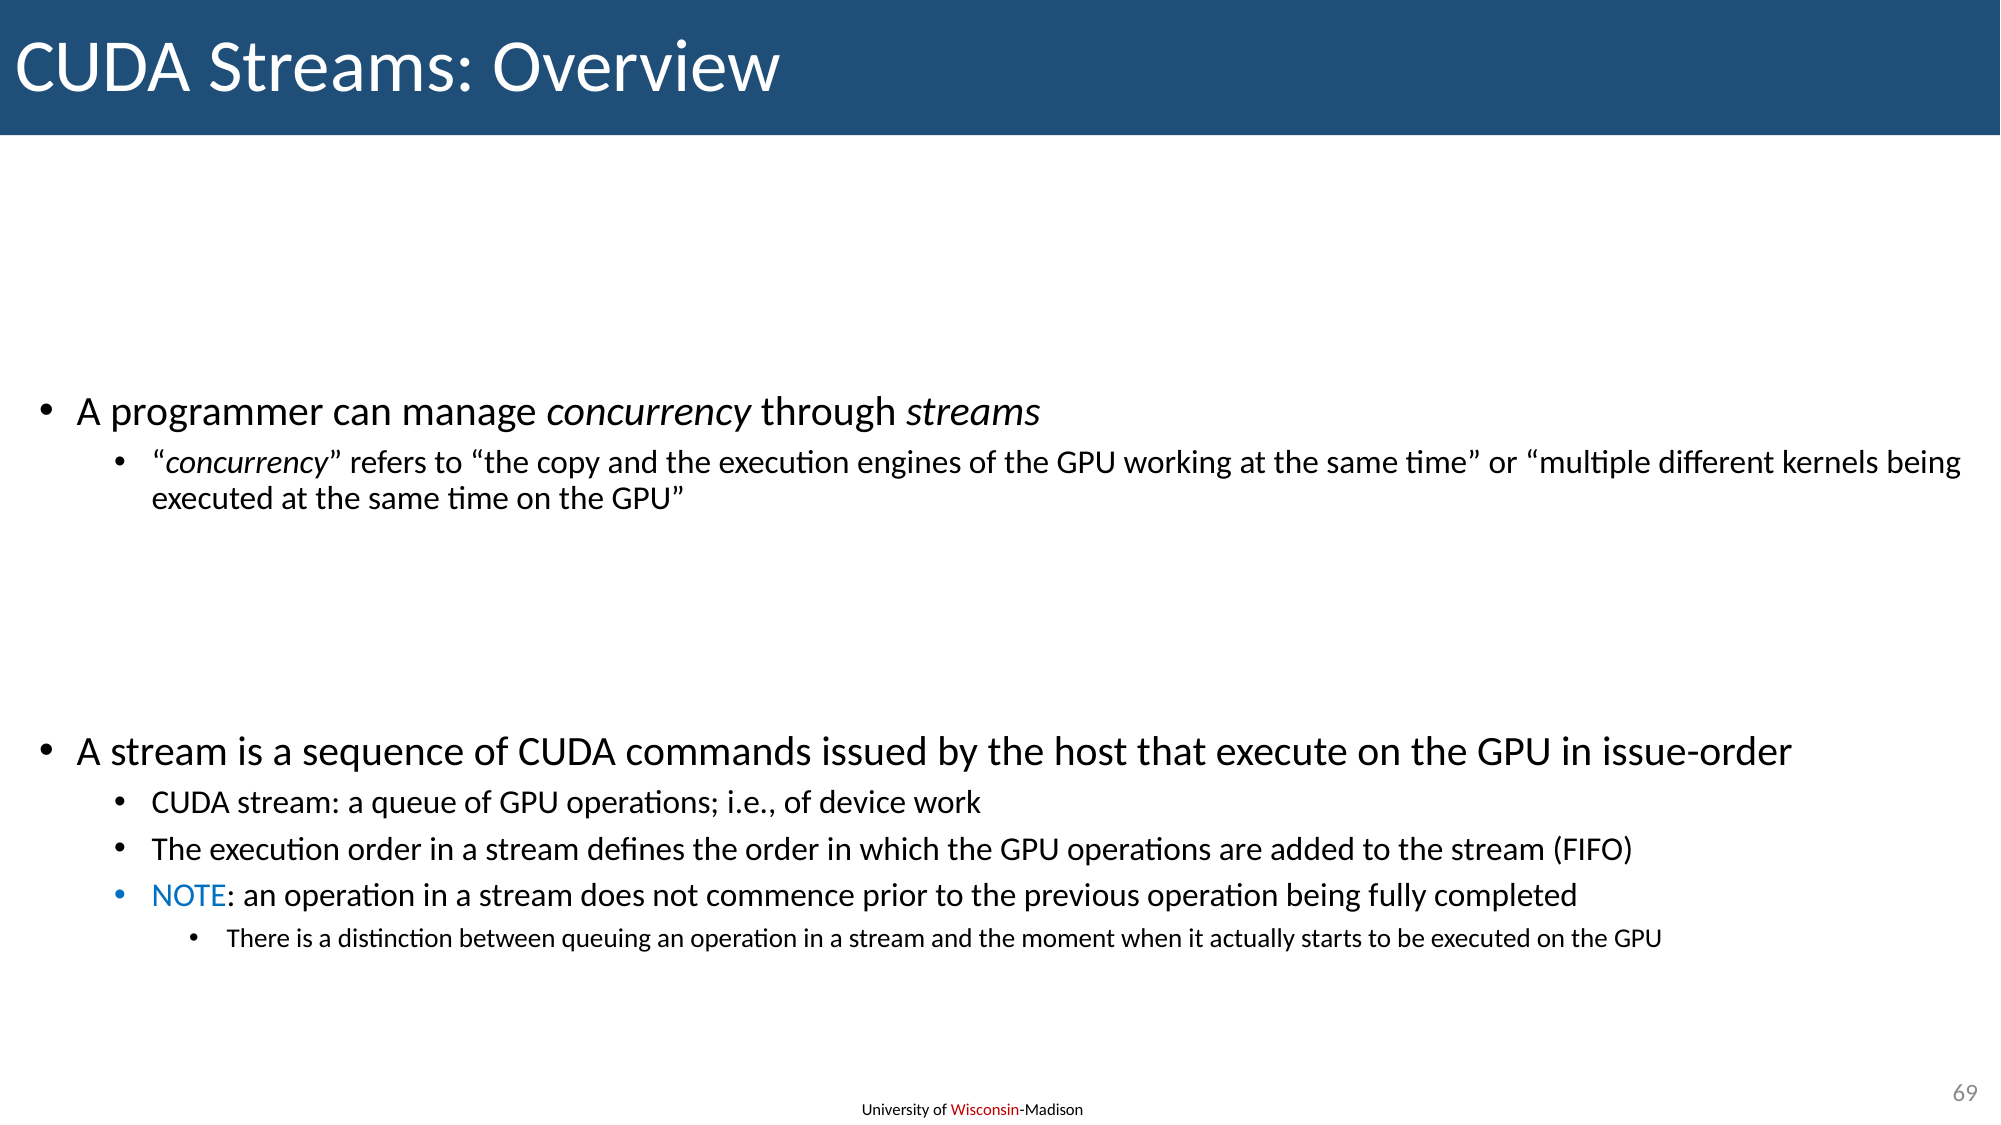

# CUDA Streams: Overview

A programmer can manage concurrency through streams
“concurrency” refers to “the copy and the execution engines of the GPU working at the same time” or “multiple different kernels being executed at the same time on the GPU”

A stream is a sequence of CUDA commands issued by the host that execute on the GPU in issue-order
CUDA stream: a queue of GPU operations; i.e., of device work
The execution order in a stream defines the order in which the GPU operations are added to the stream (FIFO)
NOTE: an operation in a stream does not commence prior to the previous operation being fully completed
There is a distinction between queuing an operation in a stream and the moment when it actually starts to be executed on the GPU

69